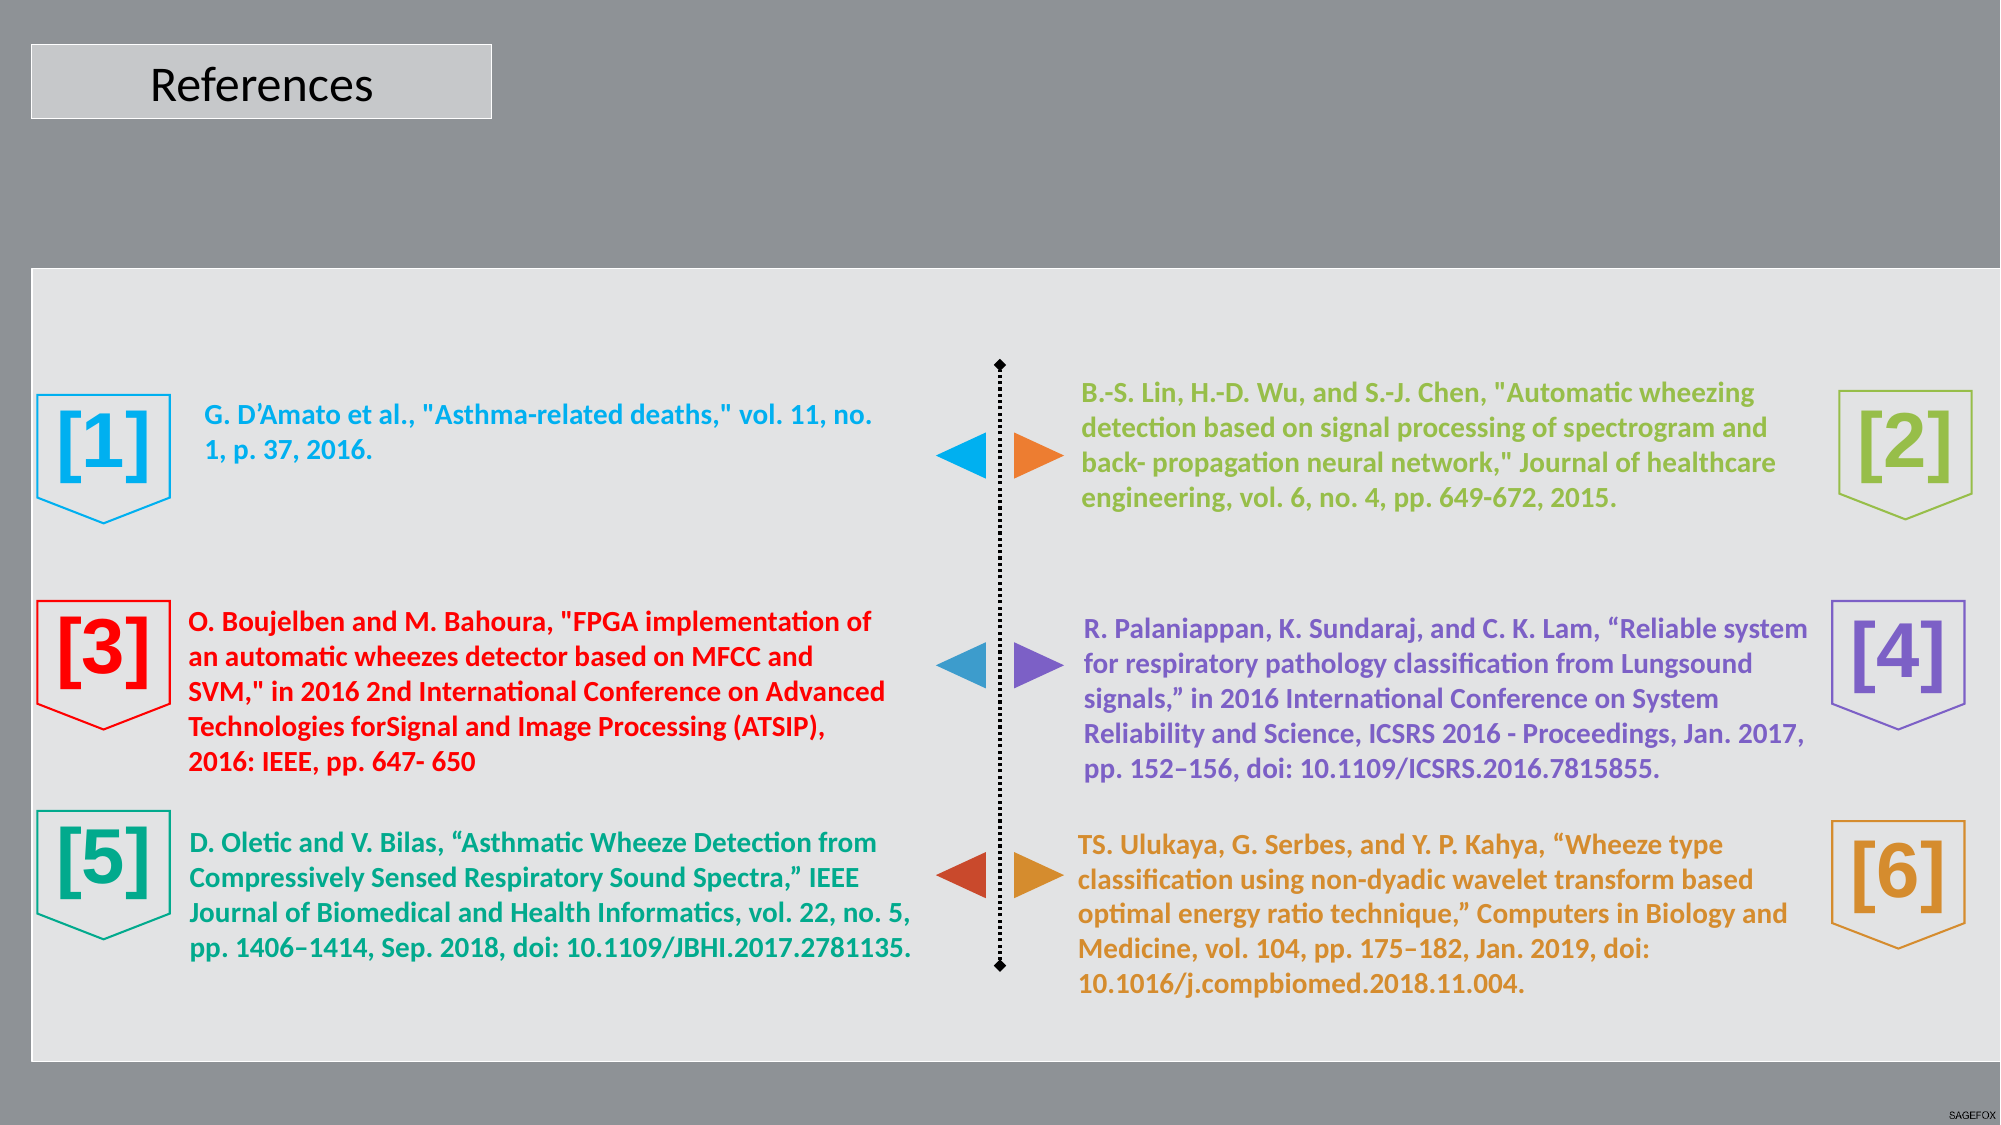

References

B.-S. Lin, H.-D. Wu, and S.-J. Chen, "Automatic wheezing detection based on signal processing of spectrogram and back- propagation neural network," Journal of healthcare engineering, vol. 6, no. 4, pp. 649-672, 2015.

[2]
[1]
G. D’Amato et al., "Asthma-related deaths," vol. 11, no. 1, p. 37, 2016.

[3]
O. Boujelben and M. Bahoura, "FPGA implementation of an automatic wheezes detector based on MFCC and SVM," in 2016 2nd International Conference on Advanced Technologies forSignal and Image Processing (ATSIP), 2016: IEEE, pp. 647- 650

[4]
R. Palaniappan, K. Sundaraj, and C. K. Lam, “Reliable system for respiratory pathology classification from Lungsound signals,” in 2016 International Conference on System Reliability and Science, ICSRS 2016 - Proceedings, Jan. 2017, pp. 152–156, doi: 10.1109/ICSRS.2016.7815855.

D. Oletic and V. Bilas, “Asthmatic Wheeze Detection from Compressively Sensed Respiratory Sound Spectra,” IEEE Journal of Biomedical and Health Informatics, vol. 22, no. 5, pp. 1406–1414, Sep. 2018, doi: 10.1109/JBHI.2017.2781135.

[5]
[6]
TS. Ulukaya, G. Serbes, and Y. P. Kahya, “Wheeze type classification using non-dyadic wavelet transform based optimal energy ratio technique,” Computers in Biology and Medicine, vol. 104, pp. 175–182, Jan. 2019, doi: 10.1016/j.compbiomed.2018.11.004.